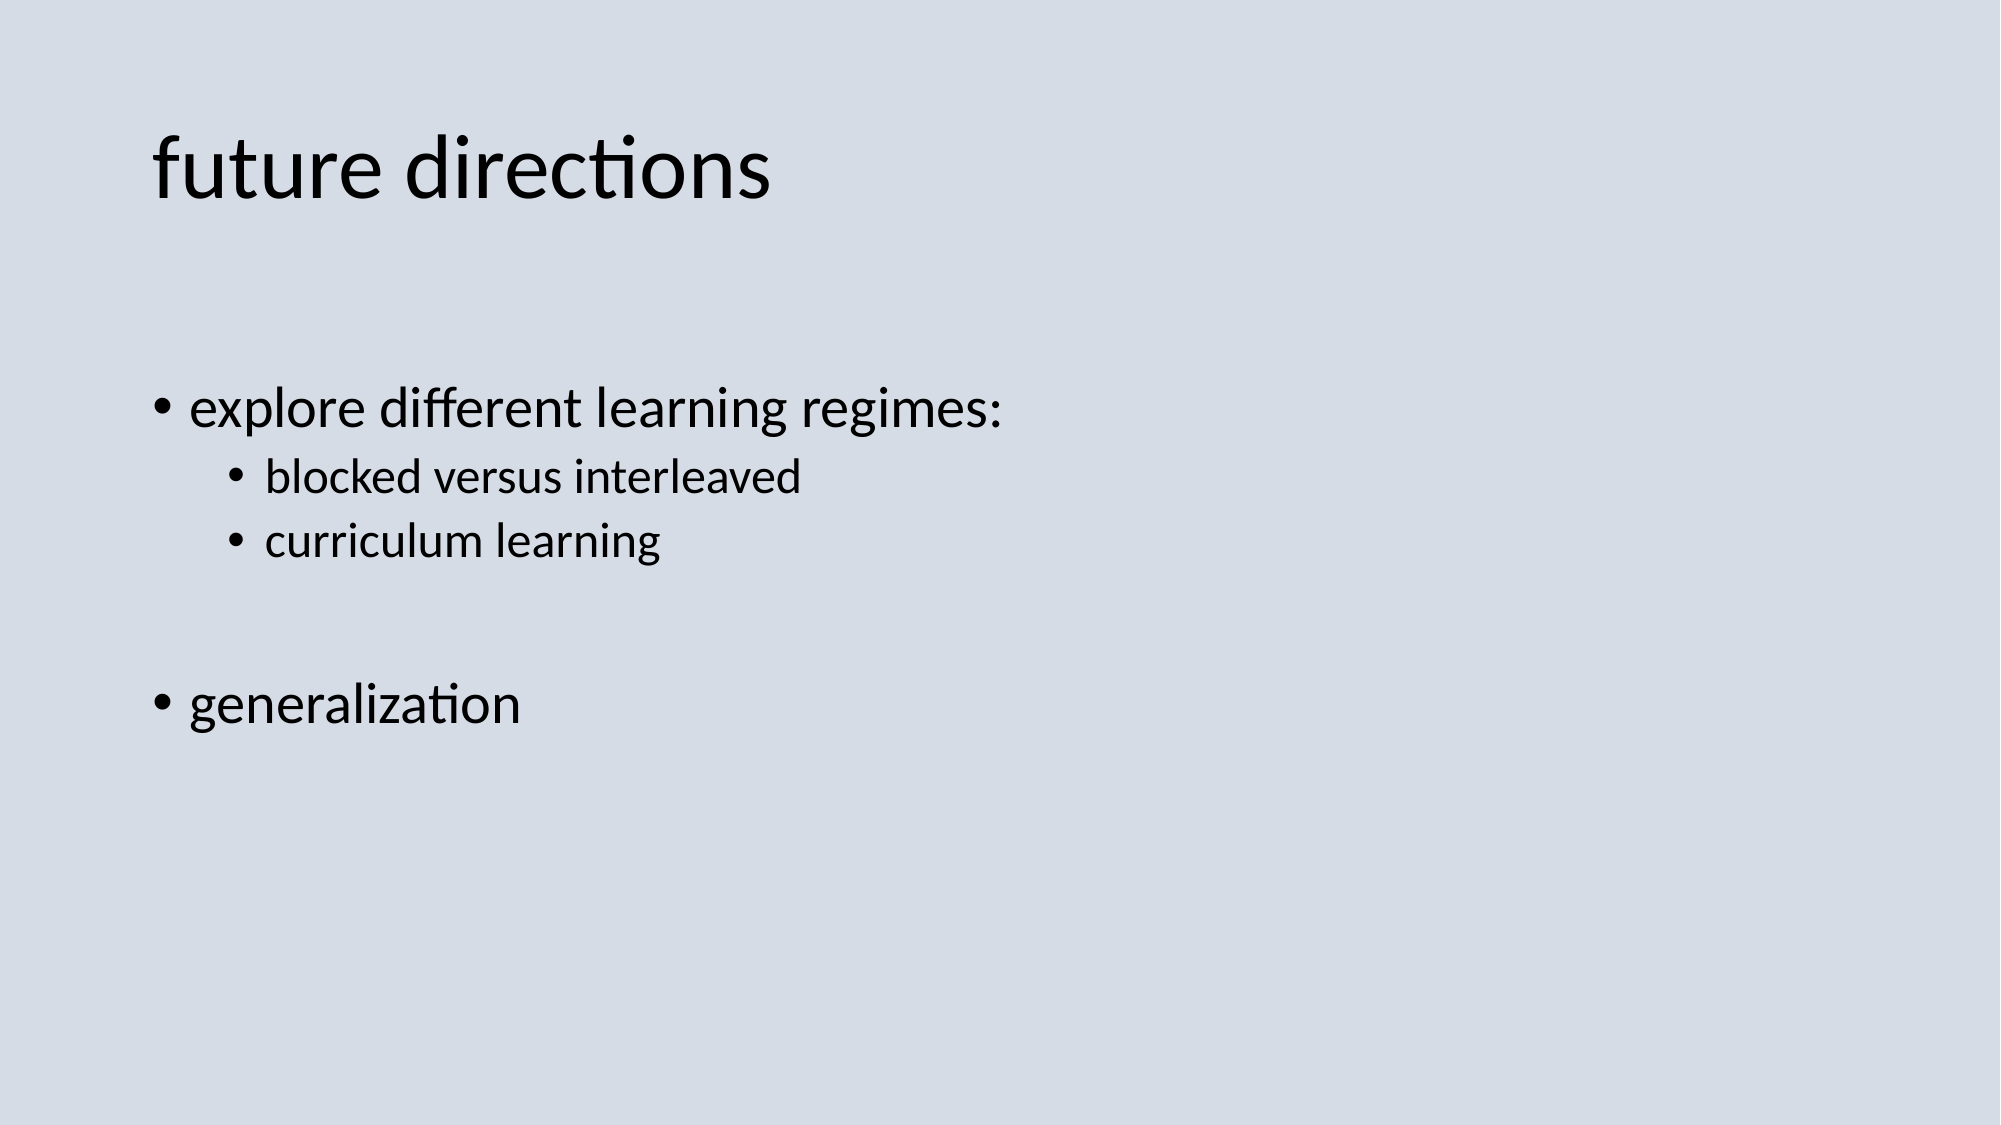

# future directions
explore different learning regimes:
blocked versus interleaved
curriculum learning

generalization